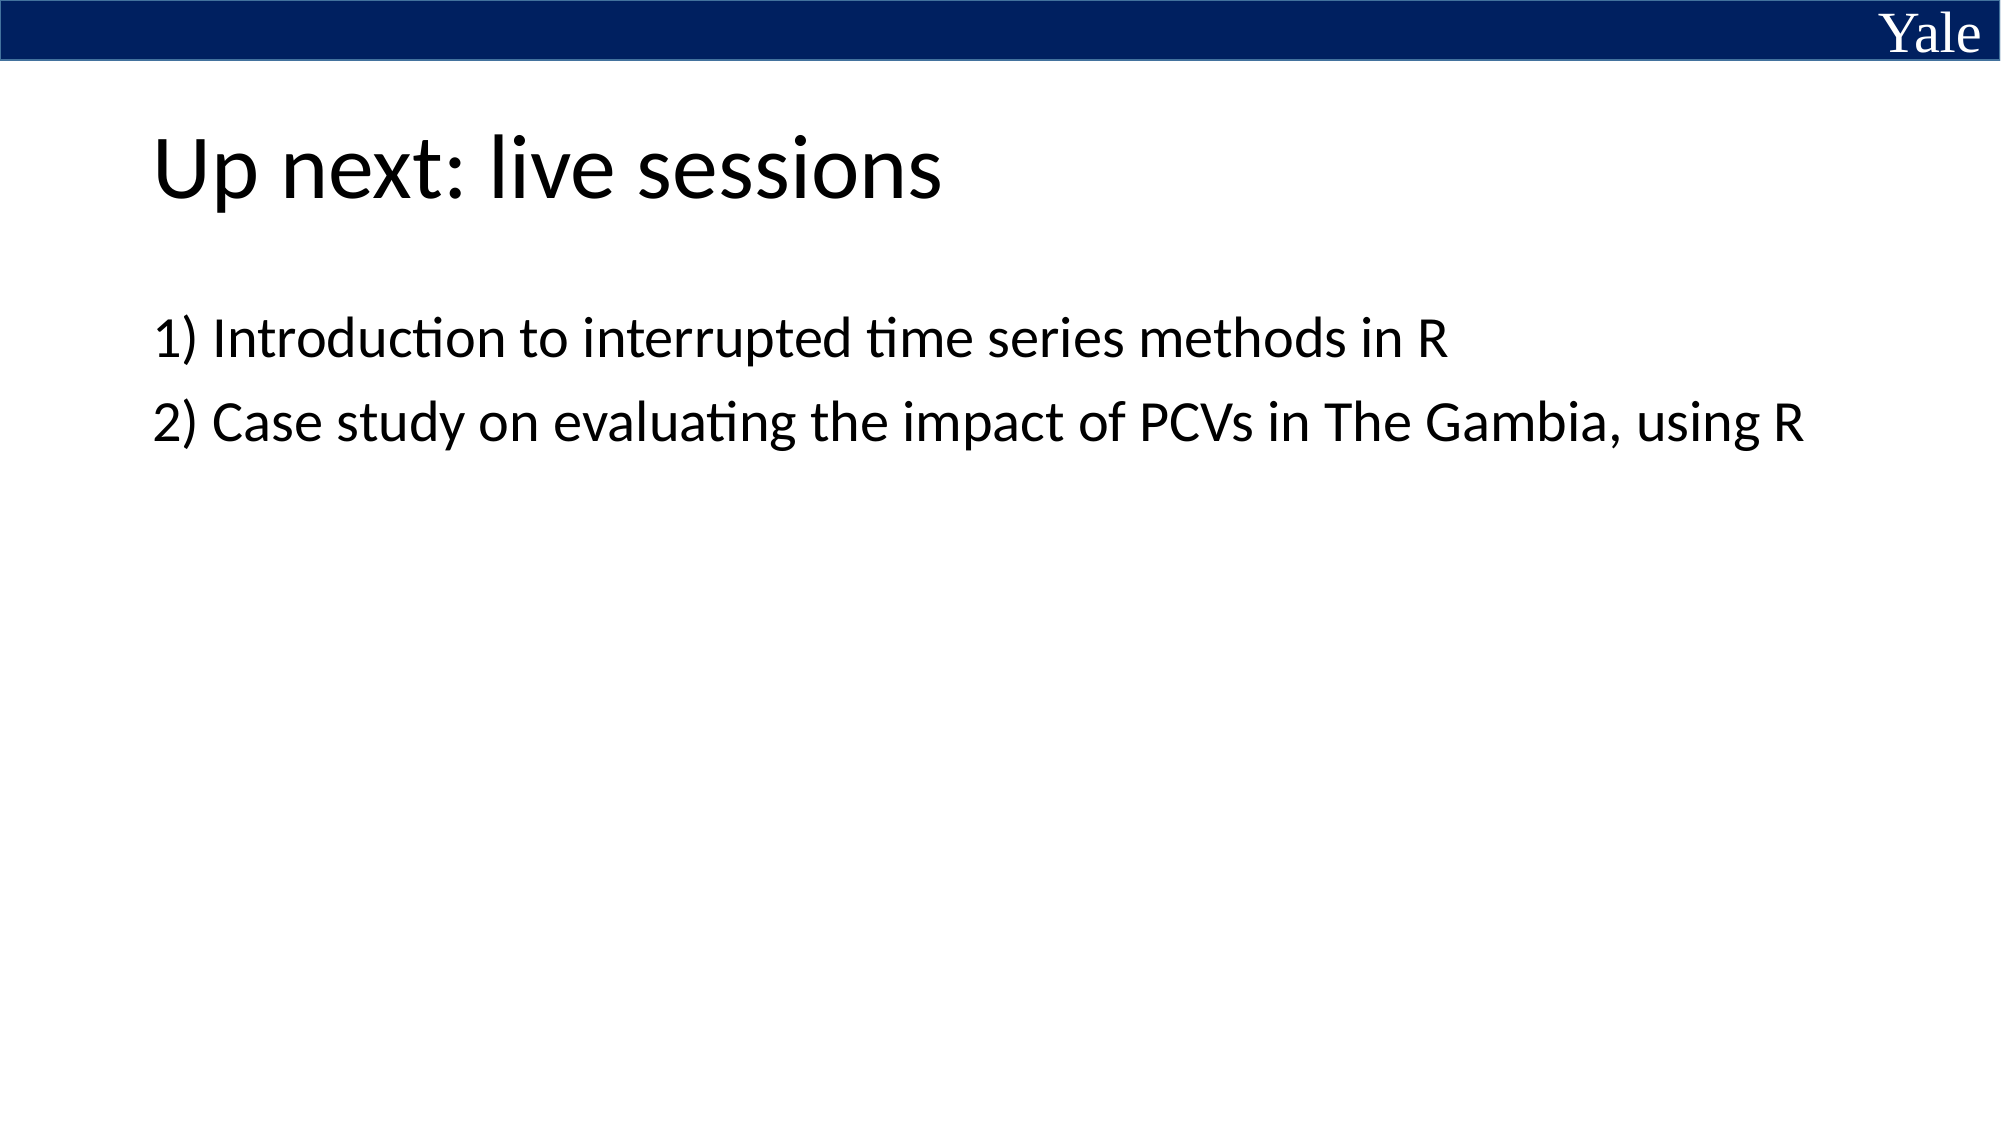

# Up next: live sessions
1) Introduction to interrupted time series methods in R
2) Case study on evaluating the impact of PCVs in The Gambia, using R